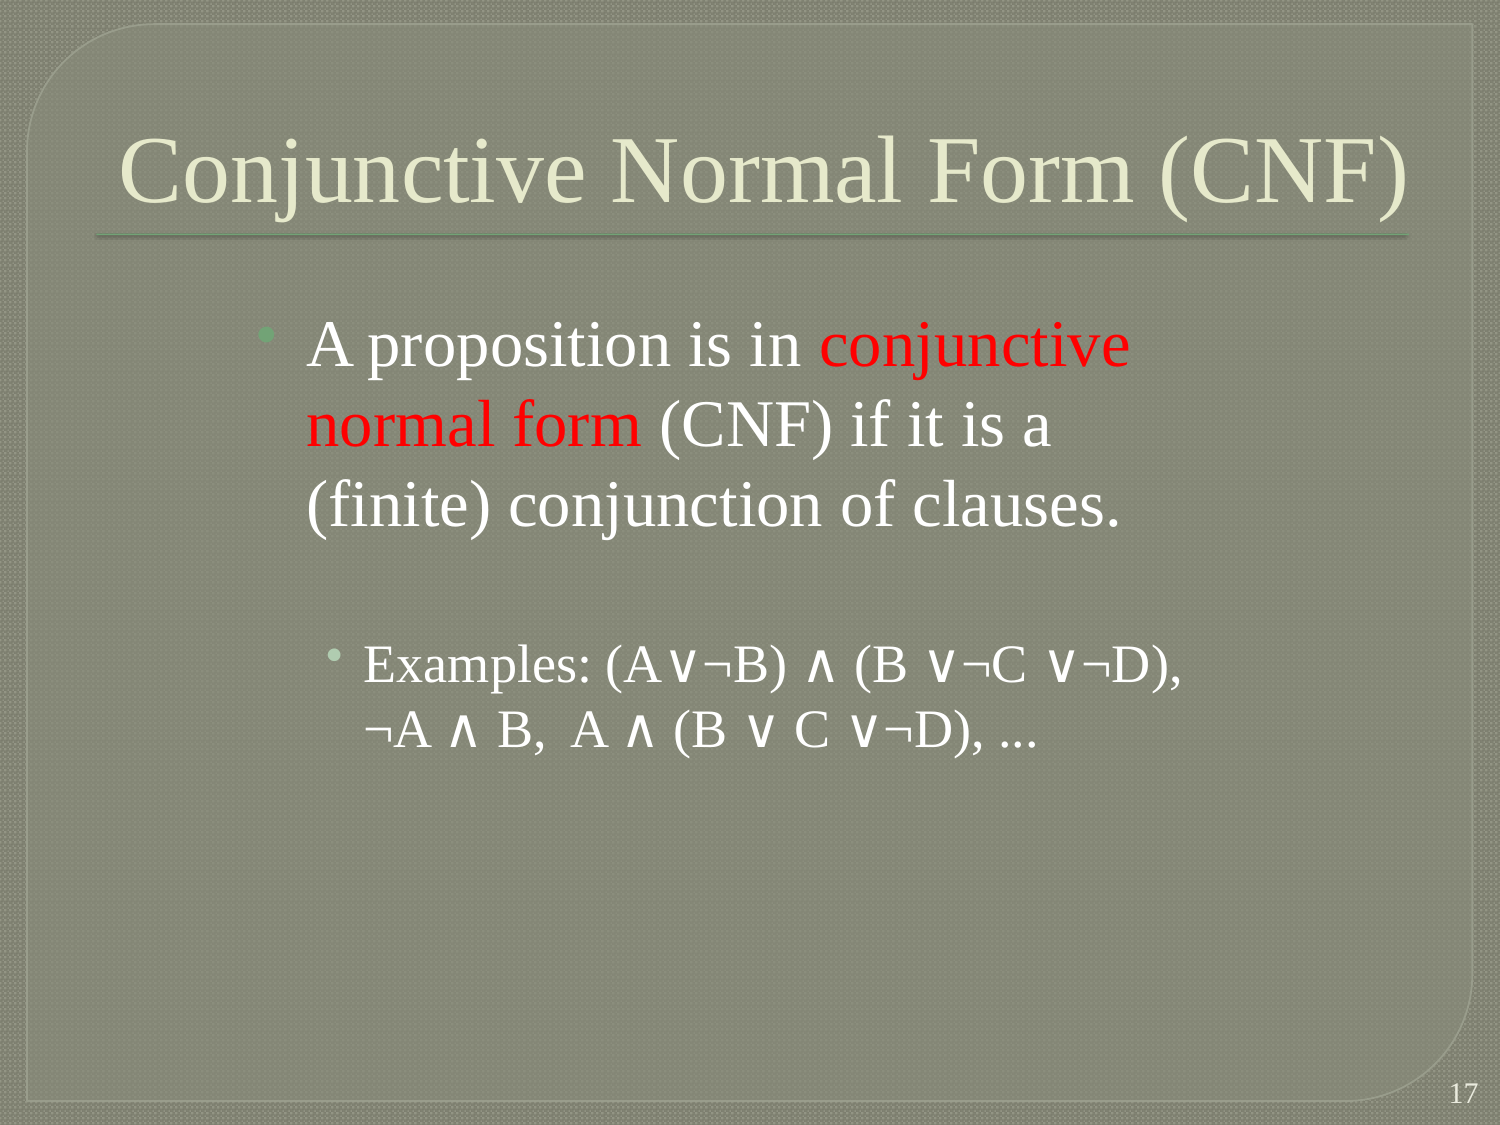

# Conjunctive Normal Form (CNF)
A proposition is in conjunctive normal form (CNF) if it is a (finite) conjunction of clauses.

Examples: (A∨¬B) ∧ (B ∨¬C ∨¬D),
¬A ∧ B,  A ∧ (B ∨ C ∨¬D), ...
17